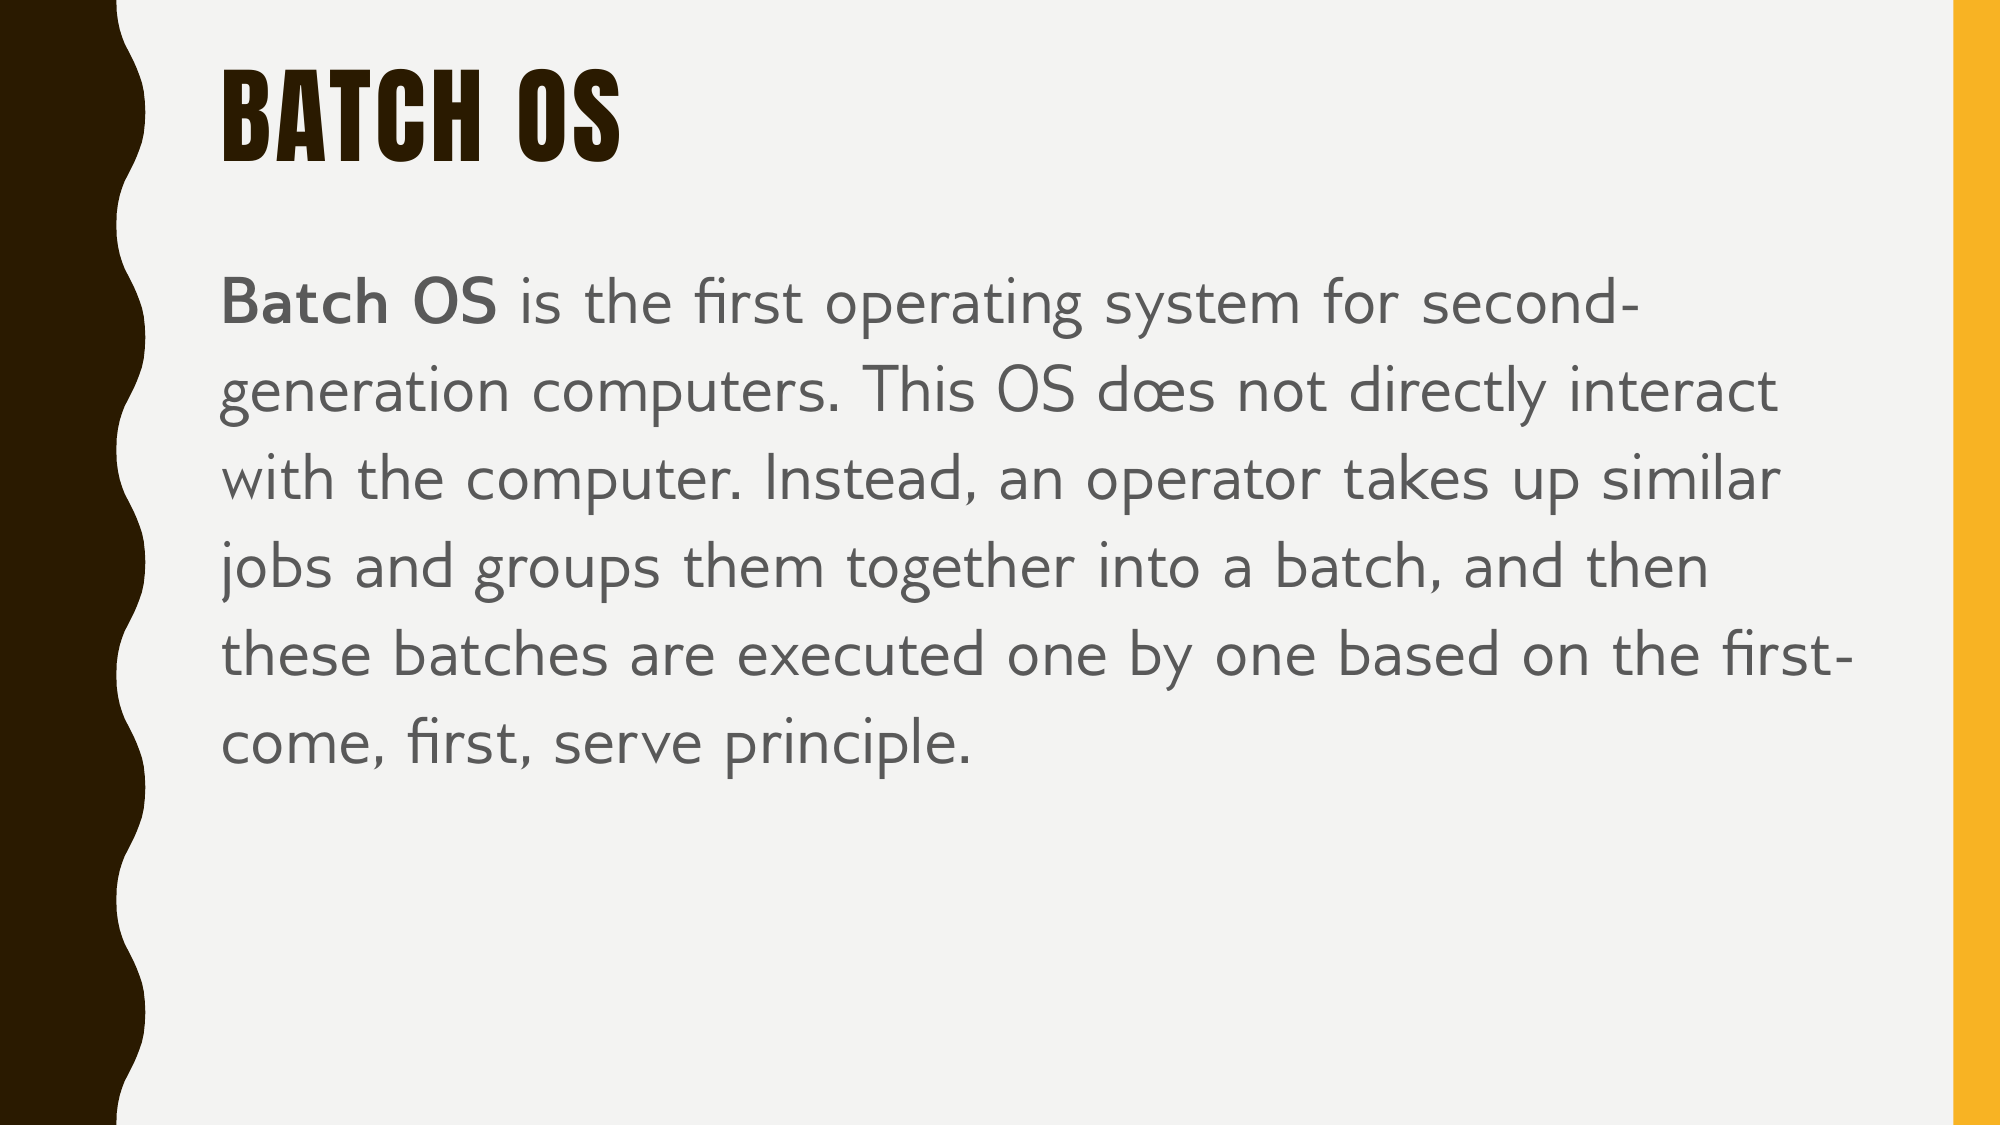

# Batch OS
Batch OS is the first operating system for second-generation computers. This OS does not directly interact with the computer. Instead, an operator takes up similar jobs and groups them together into a batch, and then these batches are executed one by one based on the first-come, first, serve principle.